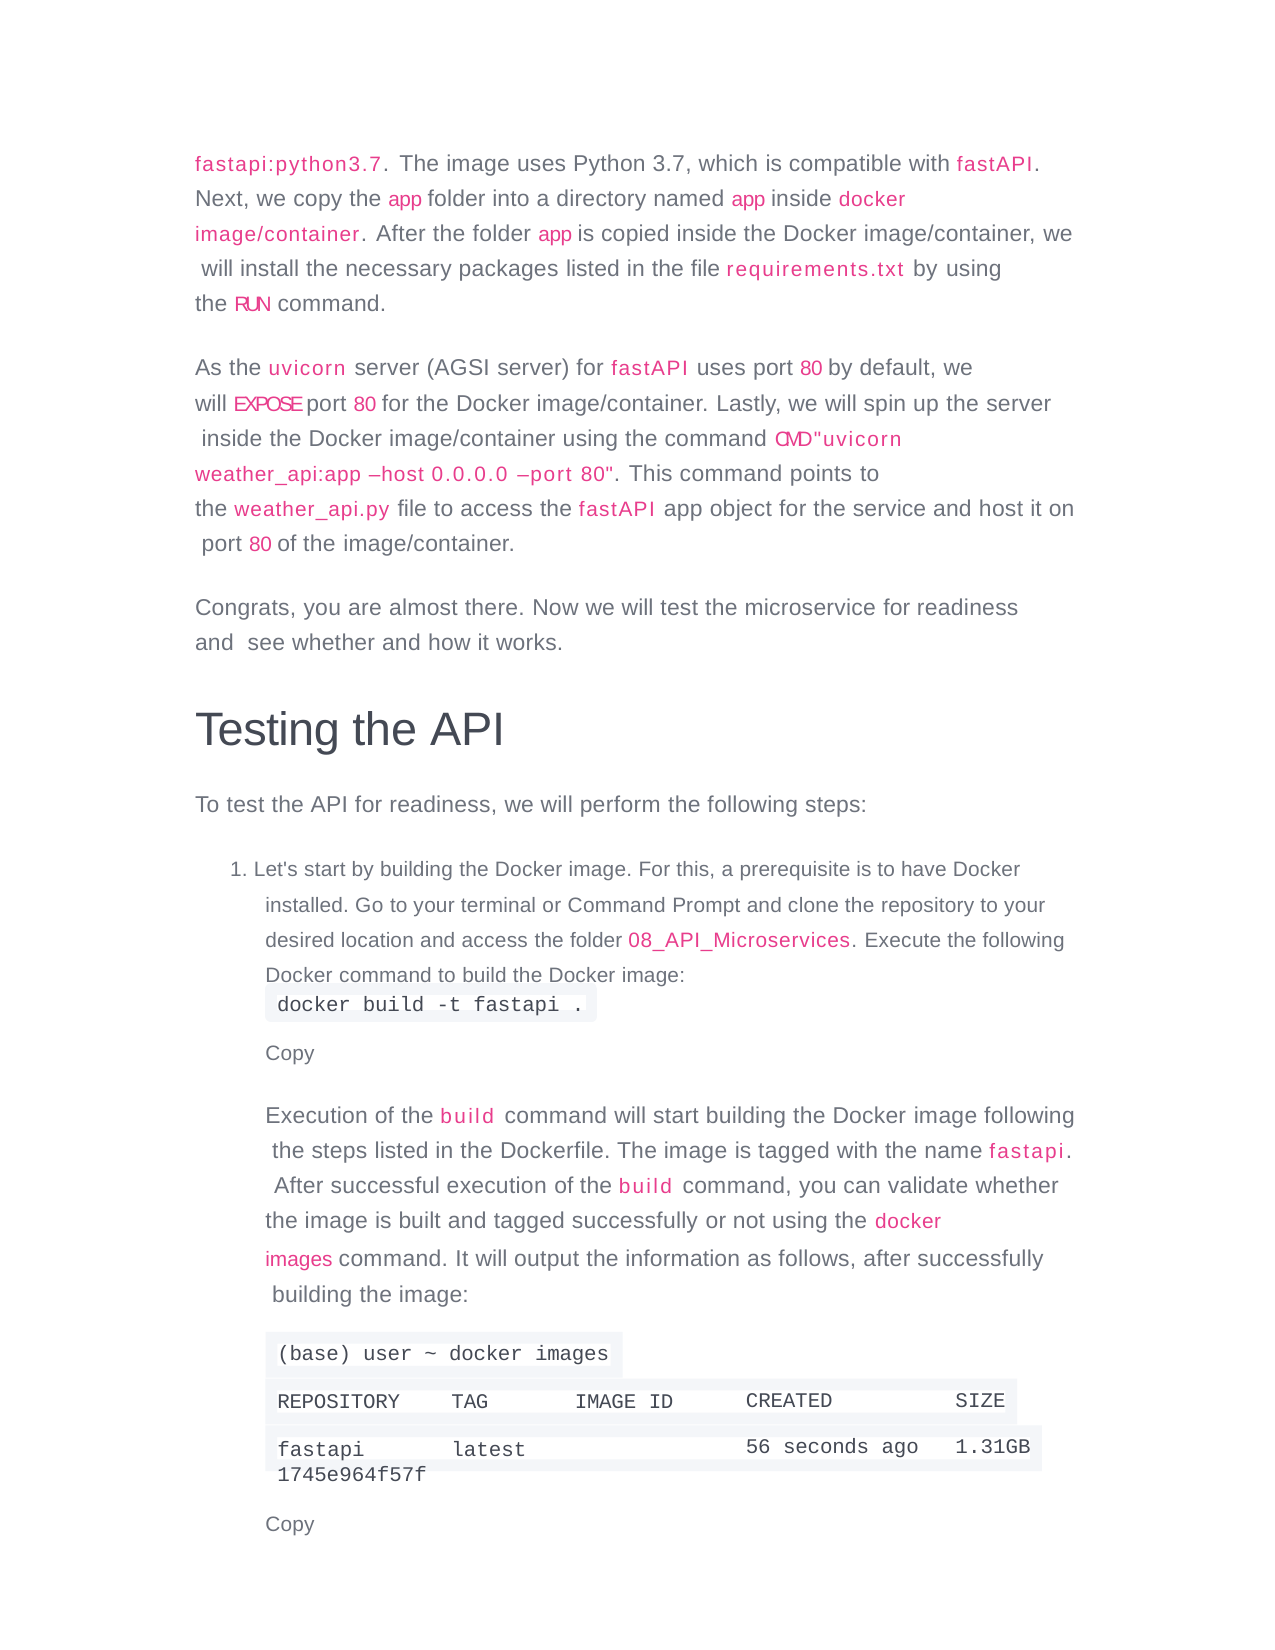

fastapi:python3.7. The image uses Python 3.7, which is compatible with fastAPI.  Next, we copy the app folder into a directory named app inside docker  image/container. After the folder app is copied inside the Docker image/container, we  will install the necessary packages listed in the file requirements.txt by using
the RUN command.

As the uvicorn server (AGSI server) for fastAPI uses port 80 by default, we
will EXPOSE port 80 for the Docker image/container. Lastly, we will spin up the server  inside the Docker image/container using the command CMD "uvicorn  weather_api:app –host 0.0.0.0 –port 80". This command points to
the weather_api.py file to access the fastAPI app object for the service and host it on  port 80 of the image/container.

Congrats, you are almost there. Now we will test the microservice for readiness and  see whether and how it works.

Testing the API
To test the API for readiness, we will perform the following steps:

1. Let's start by building the Docker image. For this, a prerequisite is to have Docker  installed. Go to your terminal or Command Prompt and clone the repository to your  desired location and access the folder 08_API_Microservices. Execute the following  Docker command to build the Docker image:
docker build -t fastapi .
Copy

Execution of the build command will start building the Docker image following  the steps listed in the Dockerfile. The image is tagged with the name fastapi.  After successful execution of the build command, you can validate whether  the image is built and tagged successfully or not using the docker
images command. It will output the information as follows, after successfully  building the image:

(base) user ~ docker images

REPOSITORY	TAG	IMAGE ID

fastapi	latest	1745e964f57f

Copy

CREATED
SIZE

56 seconds ago
1.31GB